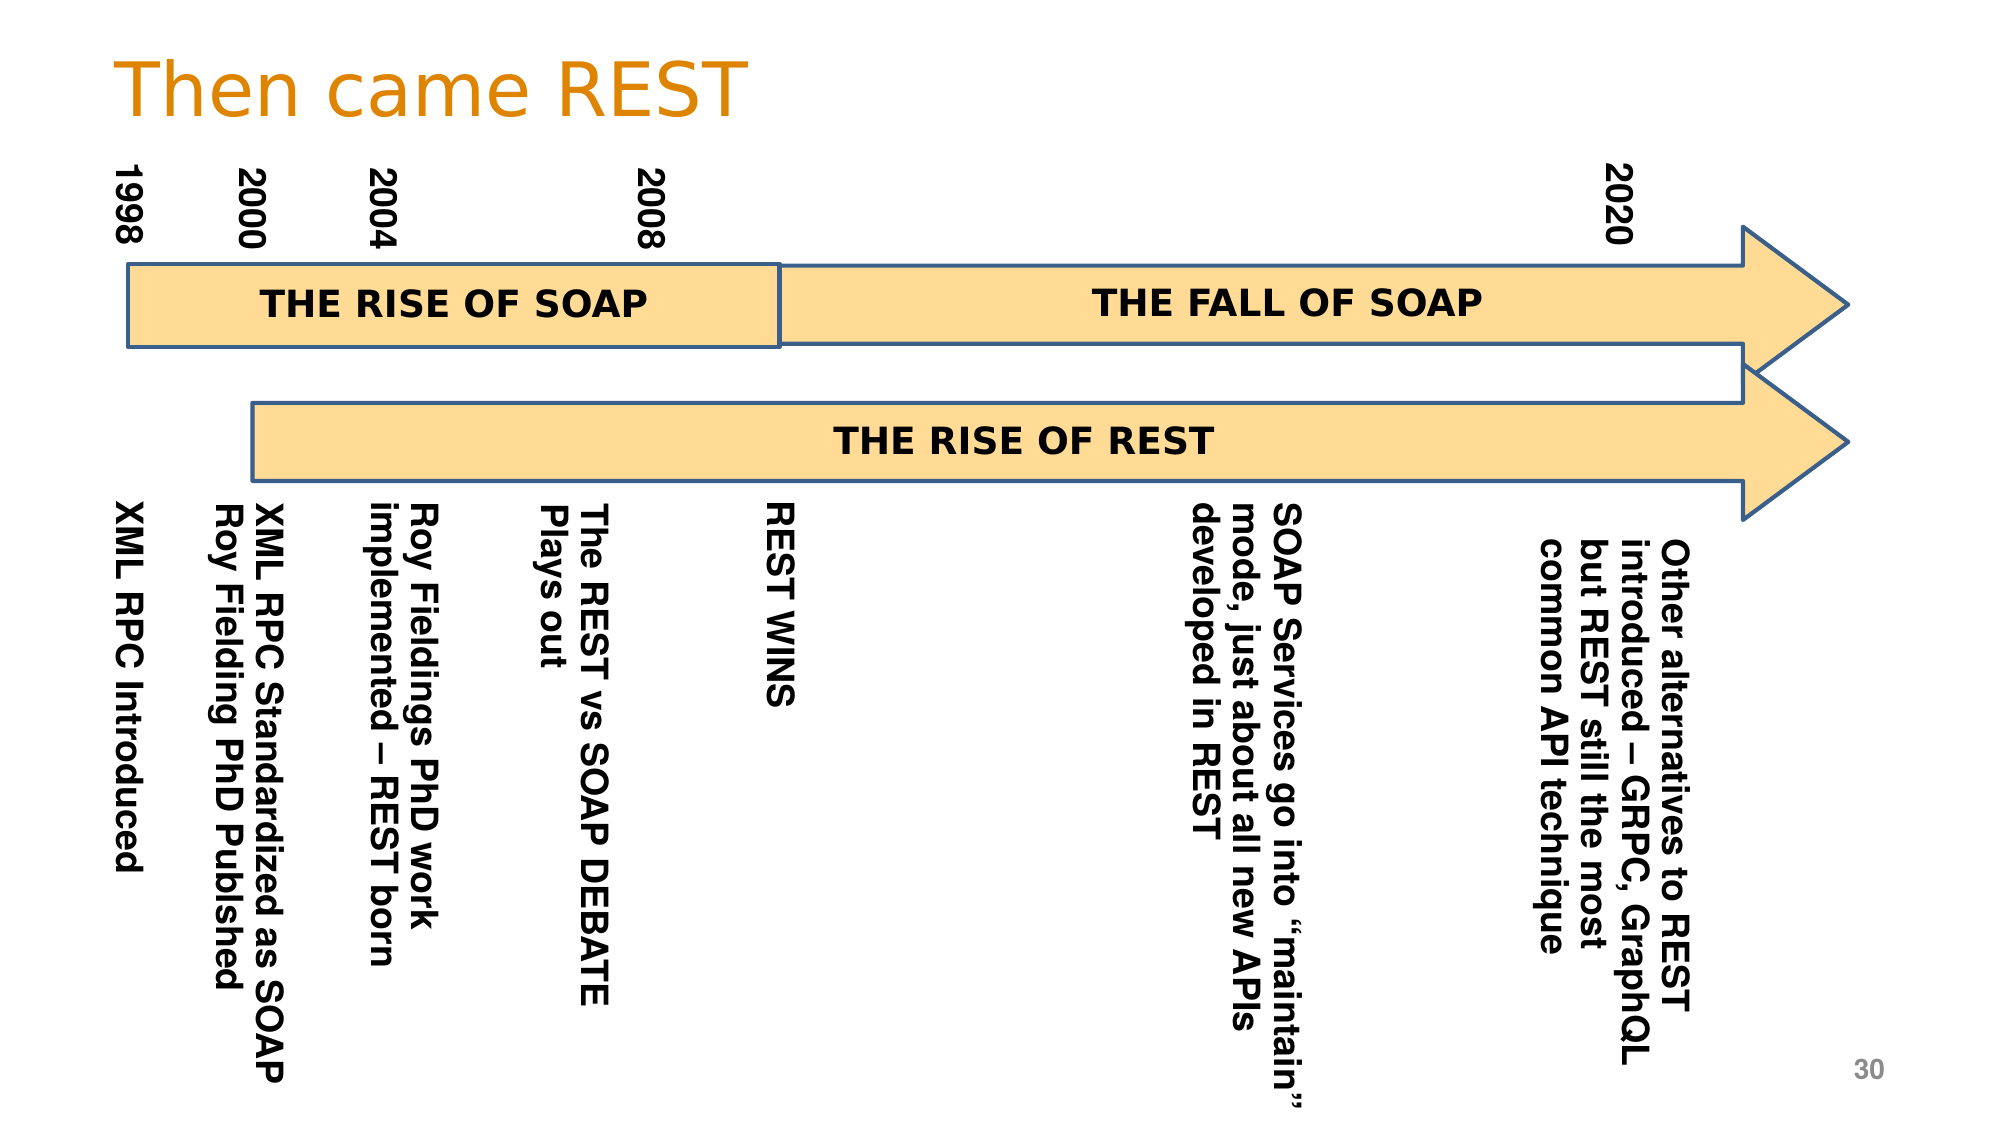

# Then came REST
1998
2020
2000
2004
2008
THE FALL OF SOAP
THE RISE OF SOAP
THE RISE OF REST
REST WINS
XML RPC Introduced
Roy Fieldings PhD work
implemented – REST born
The REST vs SOAP DEBATE
Plays out
Other alternatives to REST
introduced – GRPC, GraphQL
but REST still the most
common API technique
SOAP Services go into “maintain”
mode, just about all new APIs
developed in REST
XML RPC Standardized as SOAP
Roy Fielding PhD Publshed
30